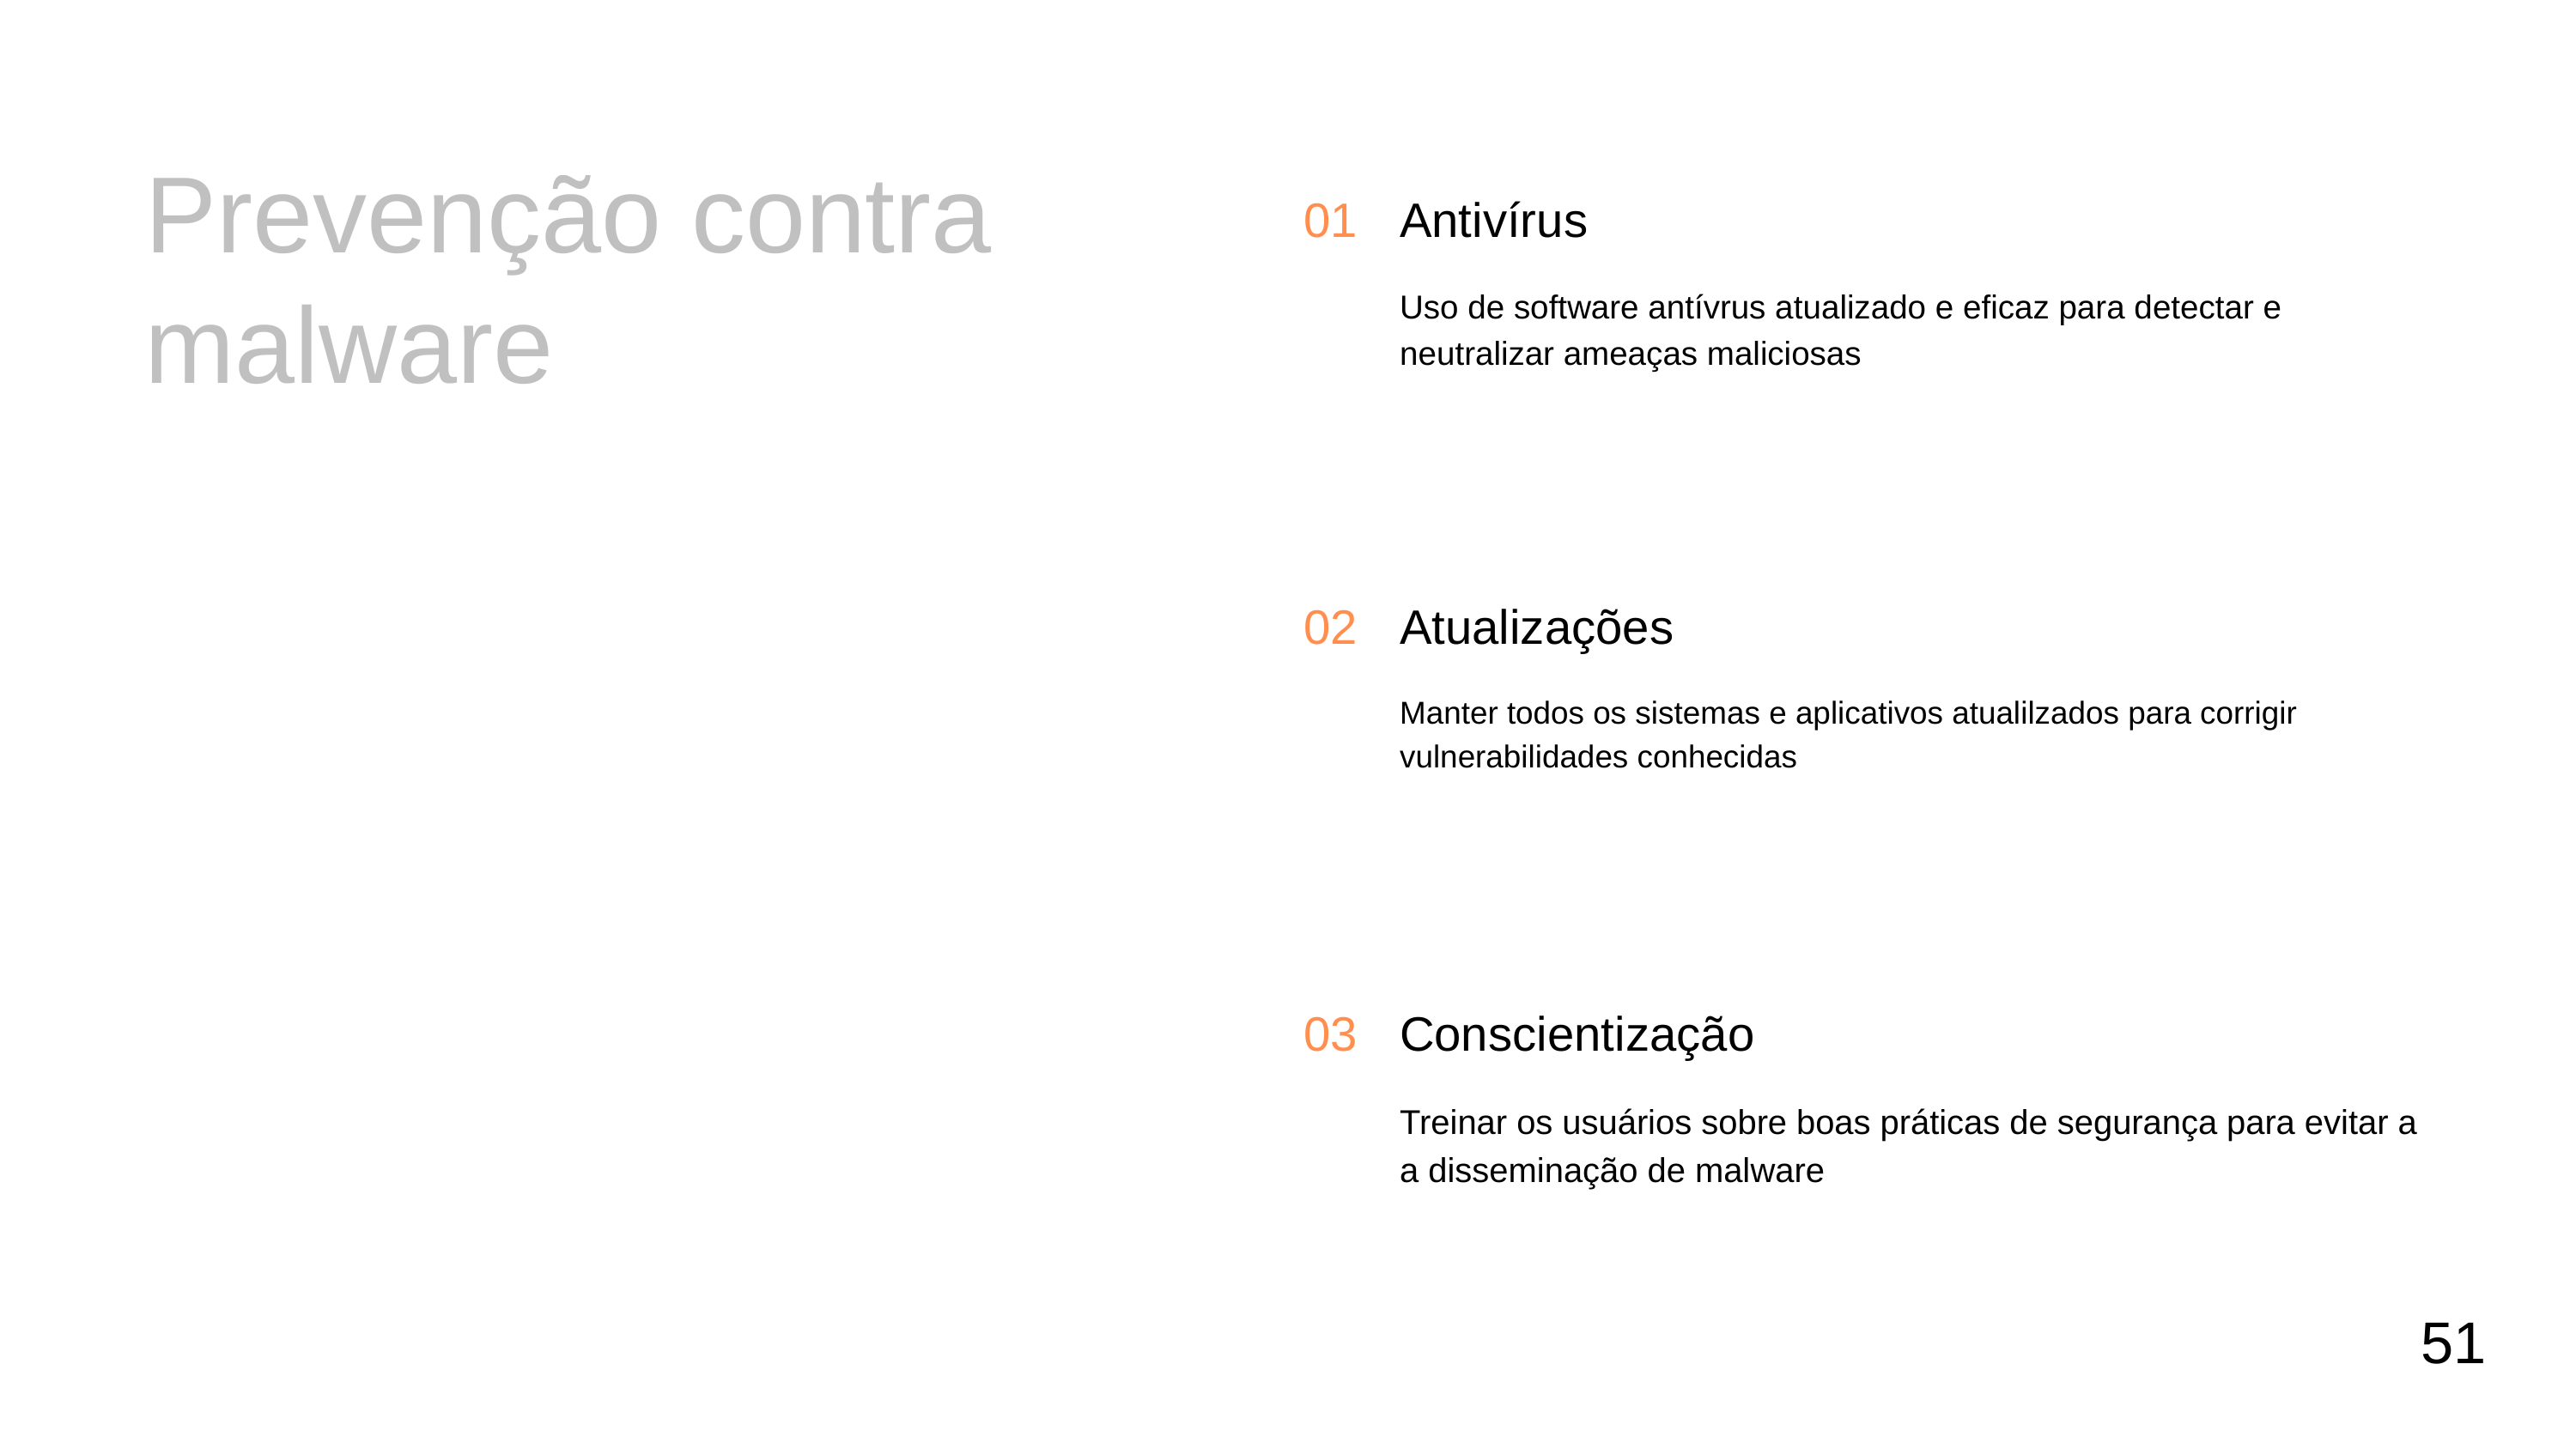

Prevenção contra malware
01
Antivírus
Uso de software antívrus atualizado e eficaz para detectar e neutralizar ameaças maliciosas
02
Atualizações
Manter todos os sistemas e aplicativos atualilzados para corrigir vulnerabilidades conhecidas
03
Conscientização
Treinar os usuários sobre boas práticas de segurança para evitar a  a disseminação de malware
51